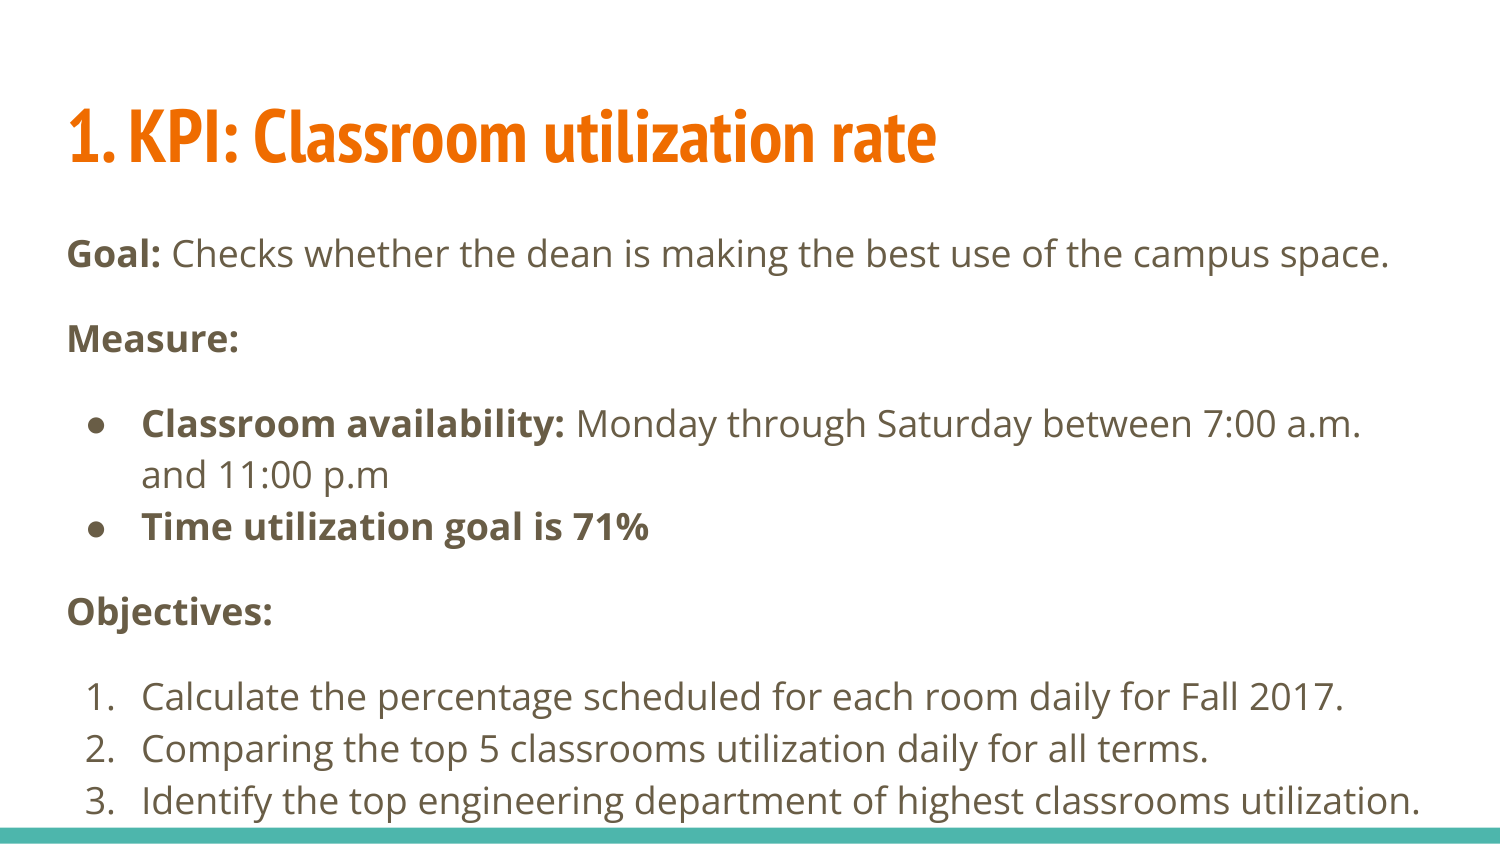

# 1. KPI: Classroom utilization rate
Goal: Checks whether the dean is making the best use of the campus space.
Measure:
Classroom availability: Monday through Saturday between 7:00 a.m. and 11:00 p.m
Time utilization goal is 71%
Objectives:
Calculate the percentage scheduled for each room daily for Fall 2017.
Comparing the top 5 classrooms utilization daily for all terms.
Identify the top engineering department of highest classrooms utilization.